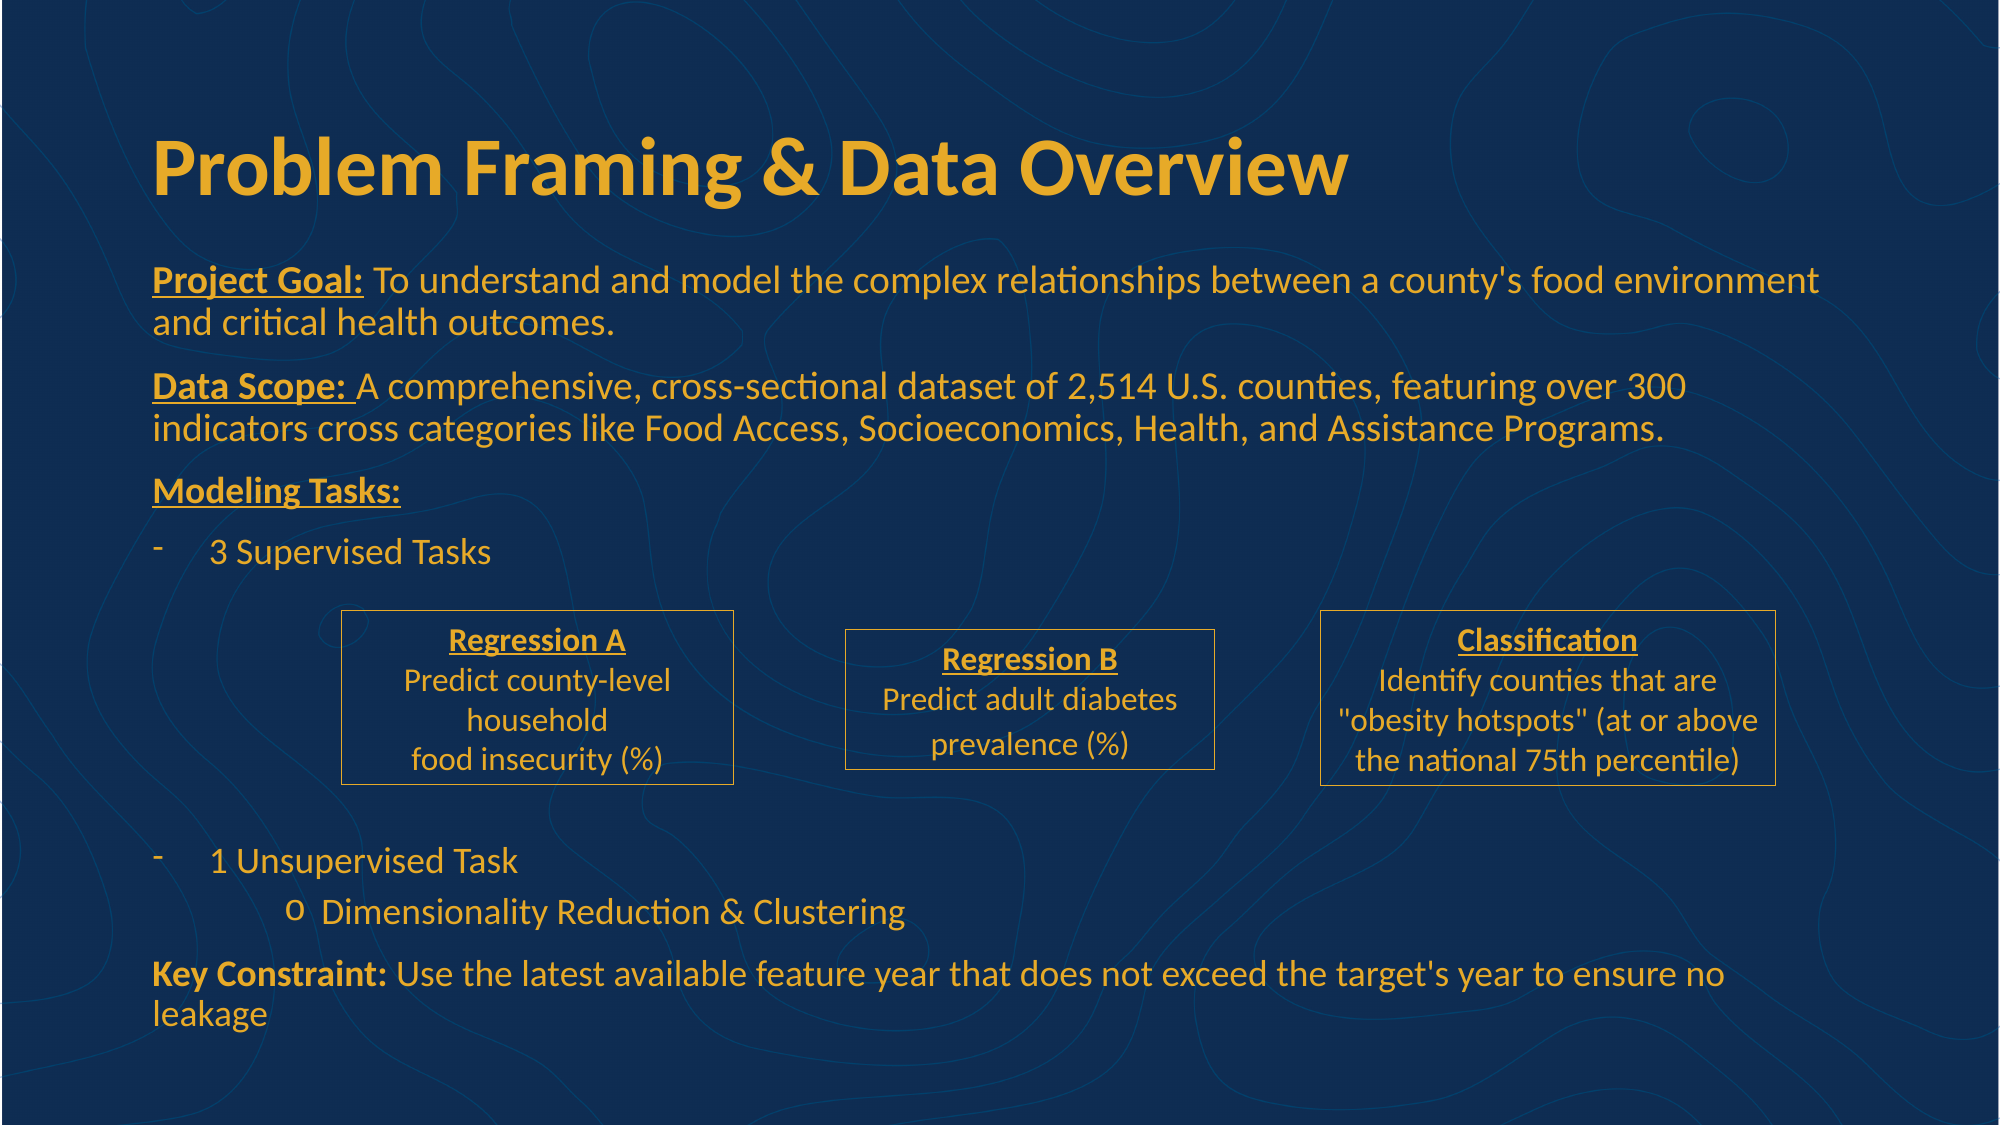

# Problem Framing & Data Overview
Project Goal: To understand and model the complex relationships between a county's food environment and critical health outcomes.
Data Scope: A comprehensive, cross-sectional dataset of 2,514 U.S. counties, featuring over 300 indicators cross categories like Food Access, Socioeconomics, Health, and Assistance Programs.
Modeling Tasks:
3 Supervised Tasks

1 Unsupervised Task
Dimensionality Reduction & Clustering
Key Constraint: Use the latest available feature year that does not exceed the target's year to ensure no leakage

Regression A
Predict county-level household
food insecurity (%)
Classification
Identify counties that are
"obesity hotspots" (at or above
the national 75th percentile)
Regression B
Predict adult diabetes
prevalence (%)